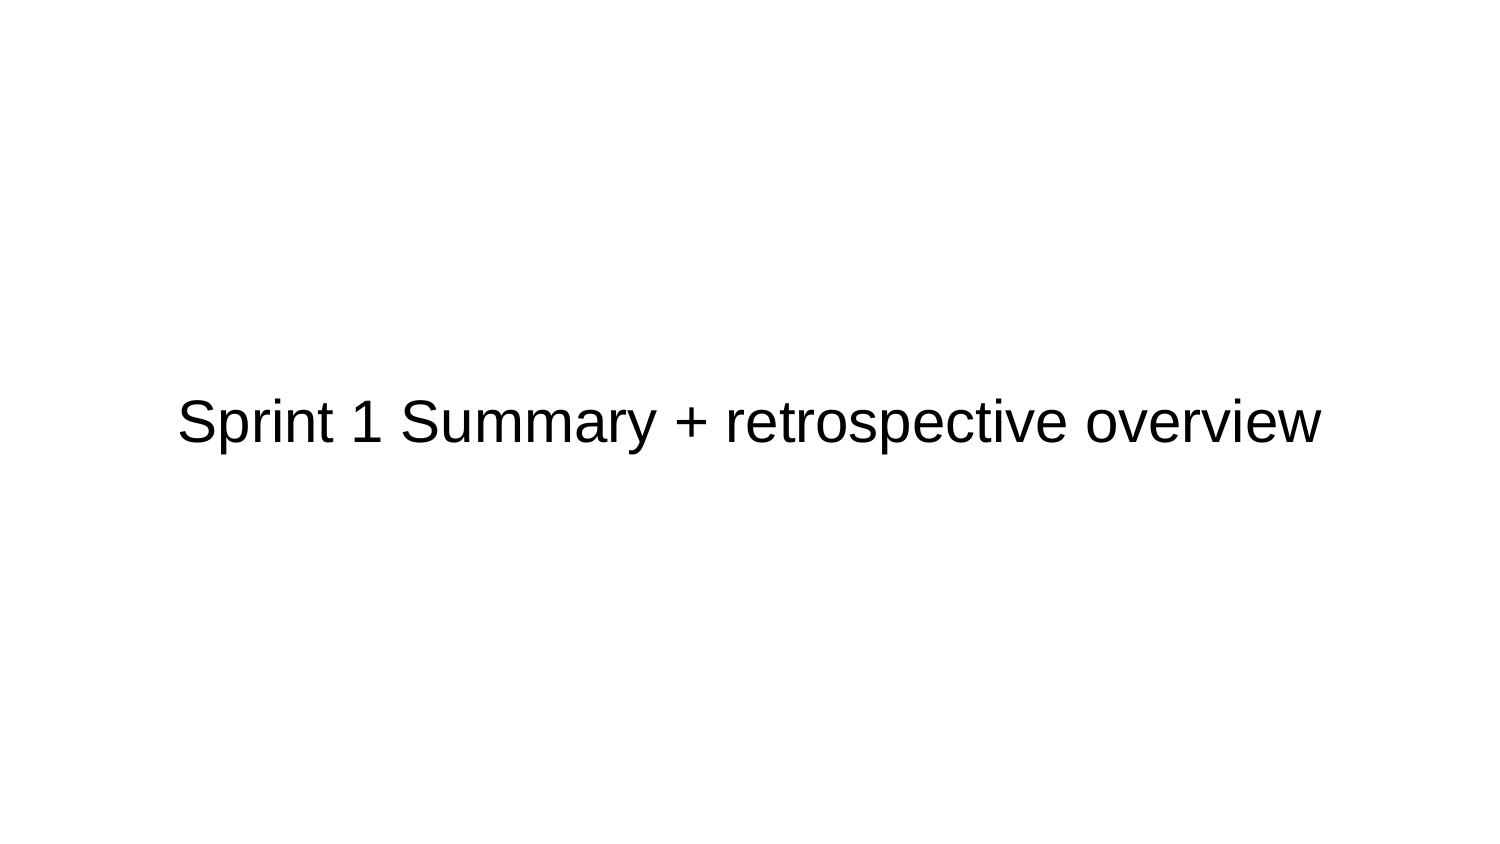

# Sprint 1 Summary + retrospective overview